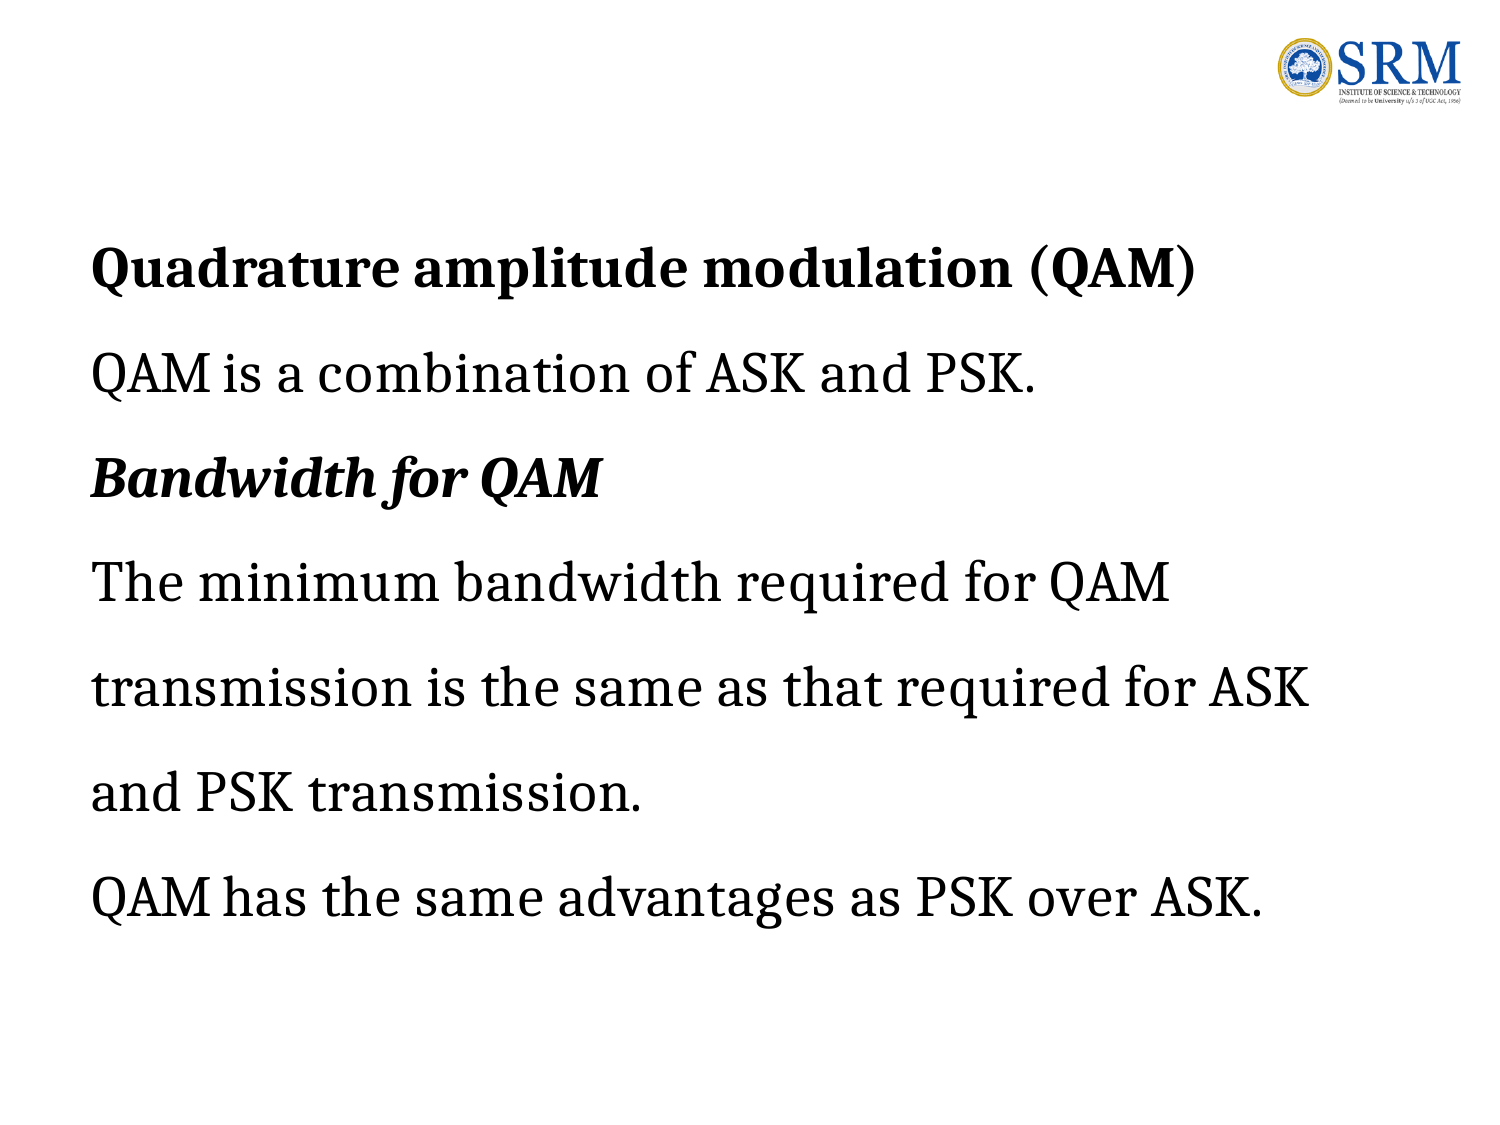

# Quadrature amplitude modulation (QAM) QAM is a combination of ASK and PSK. Bandwidth for QAM The minimum bandwidth required for QAM transmission is the same as that required for ASK and PSK transmission. QAM has the same advantages as PSK over ASK.